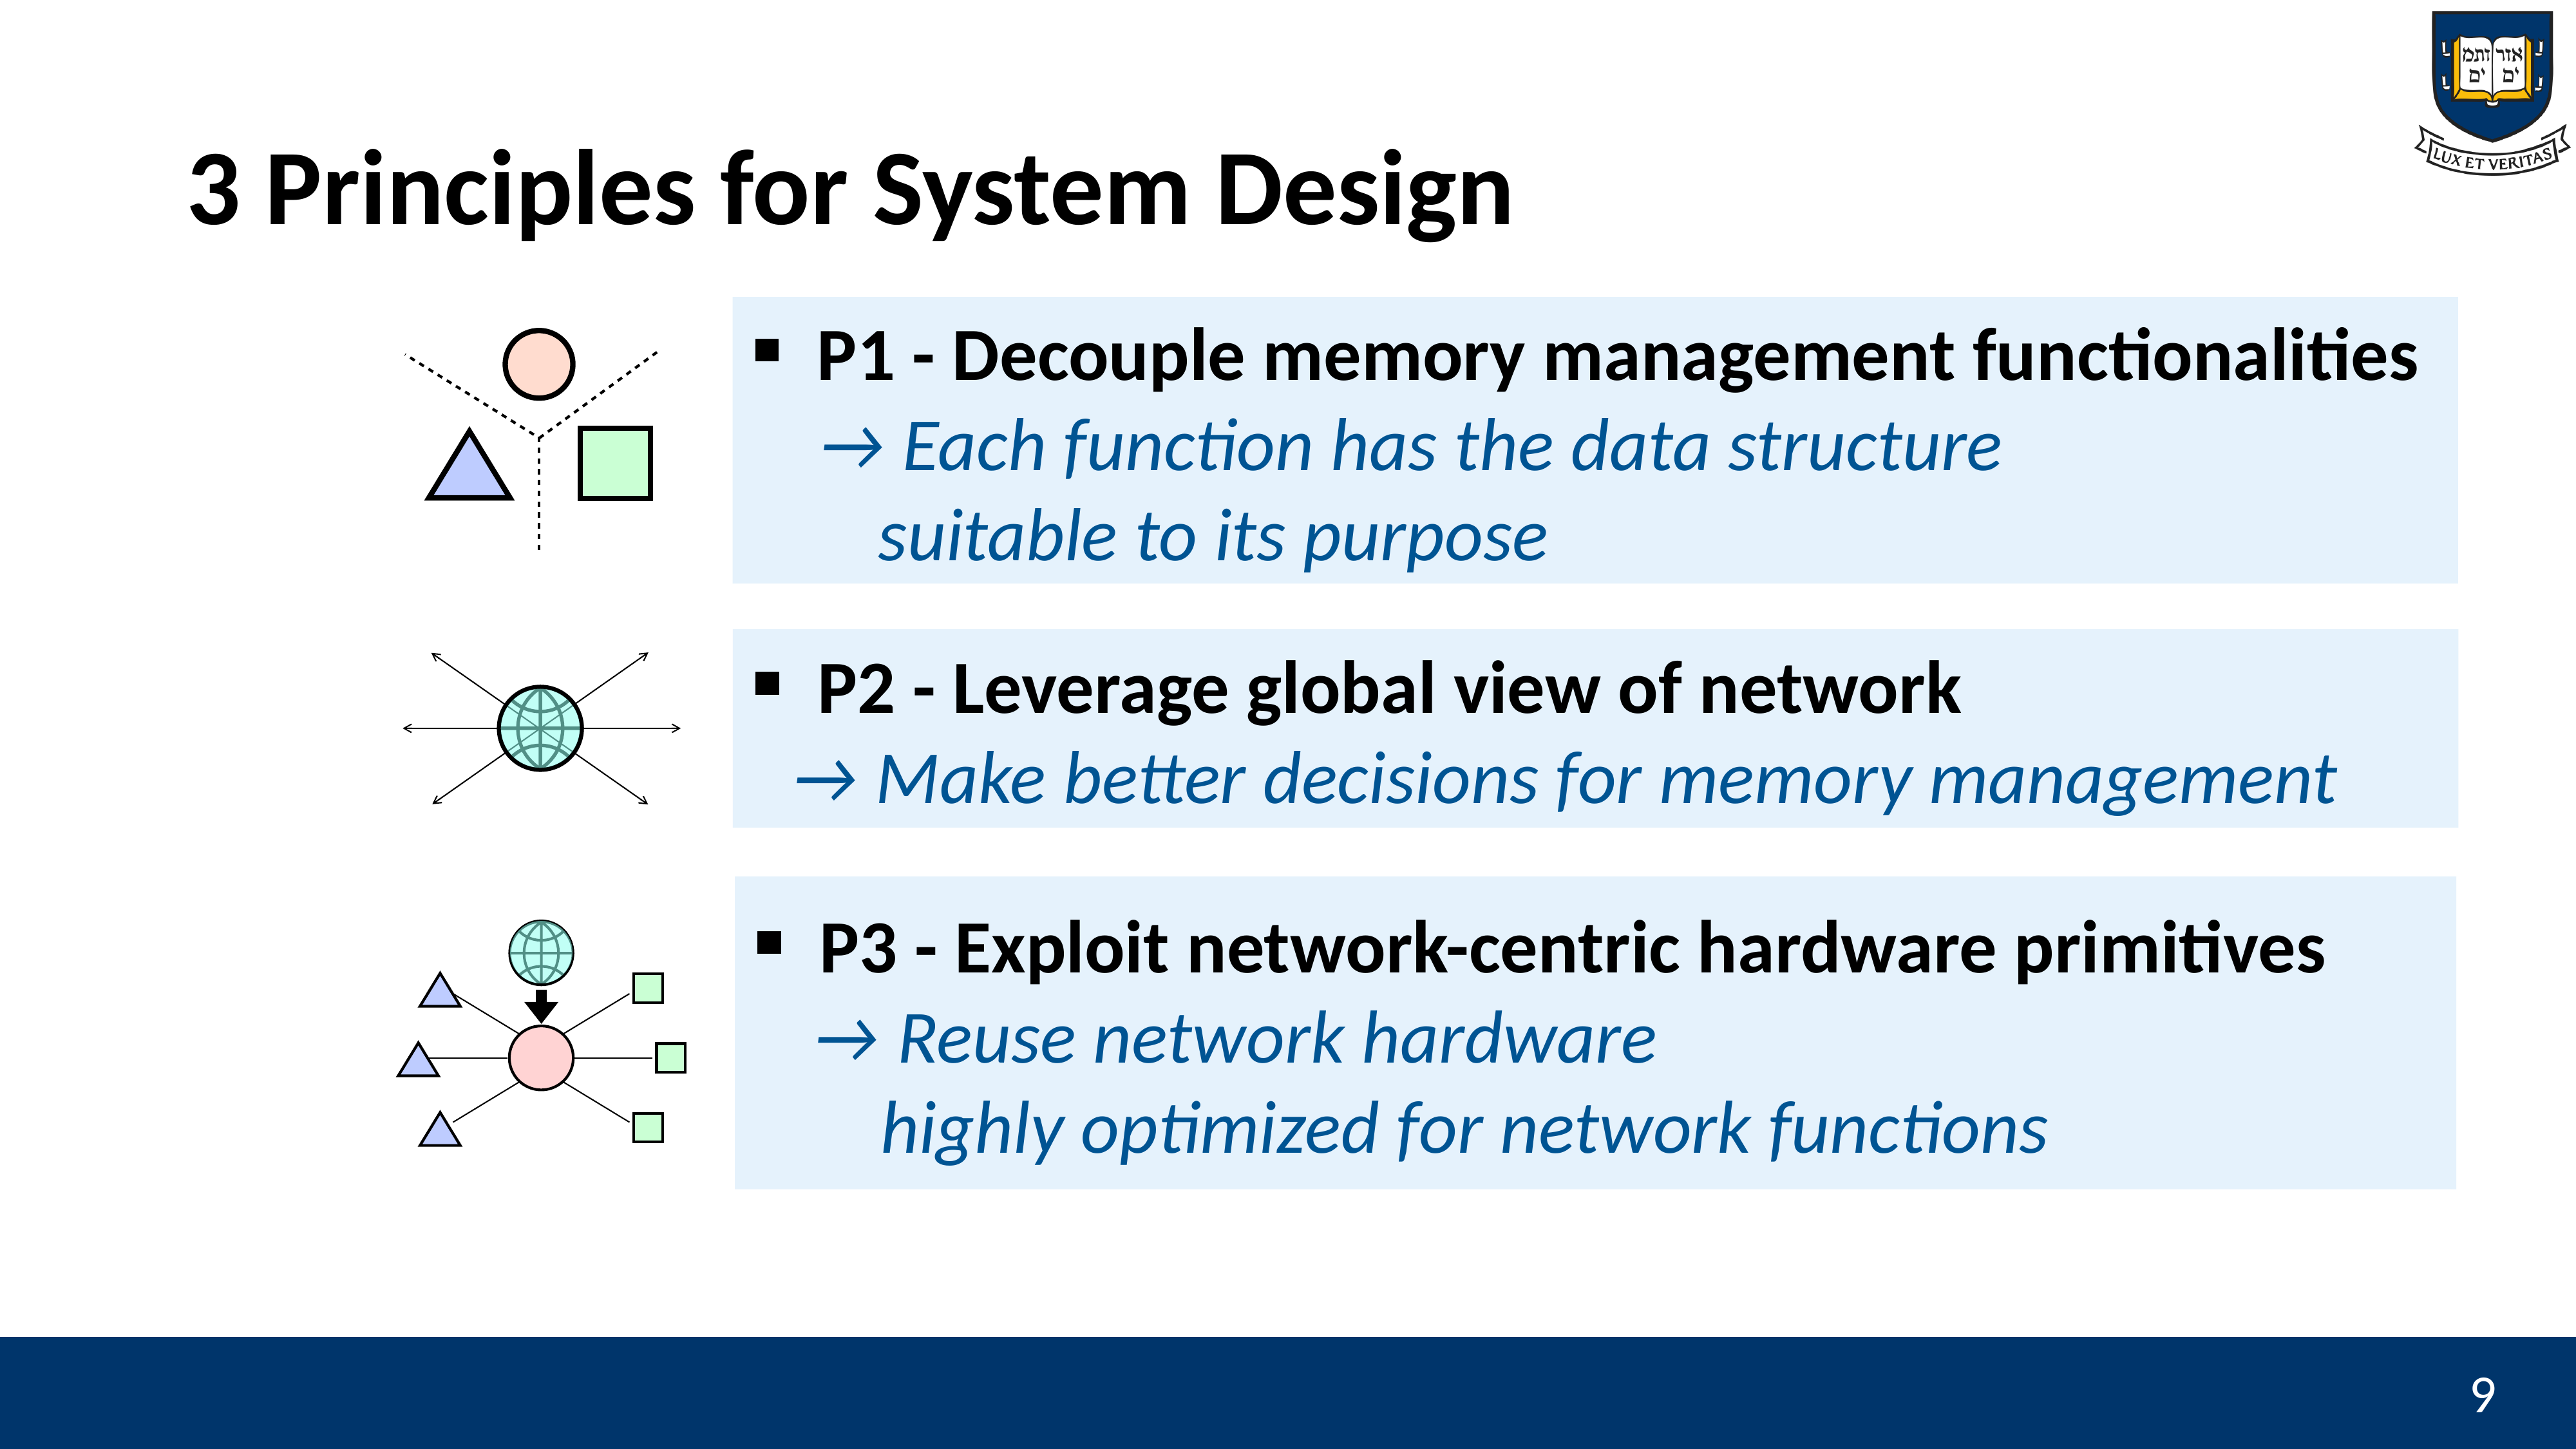

# 3 Principles for System Design
P1 - Decouple memory management functionalities
   → Each function has the data structure
        suitable to its purpose

P2 - Leverage global view of network
→ Make better decisions for memory management

P3 - Exploit network-centric hardware primitives
      → Reuse network hardware
        highly optimized for network functions

9